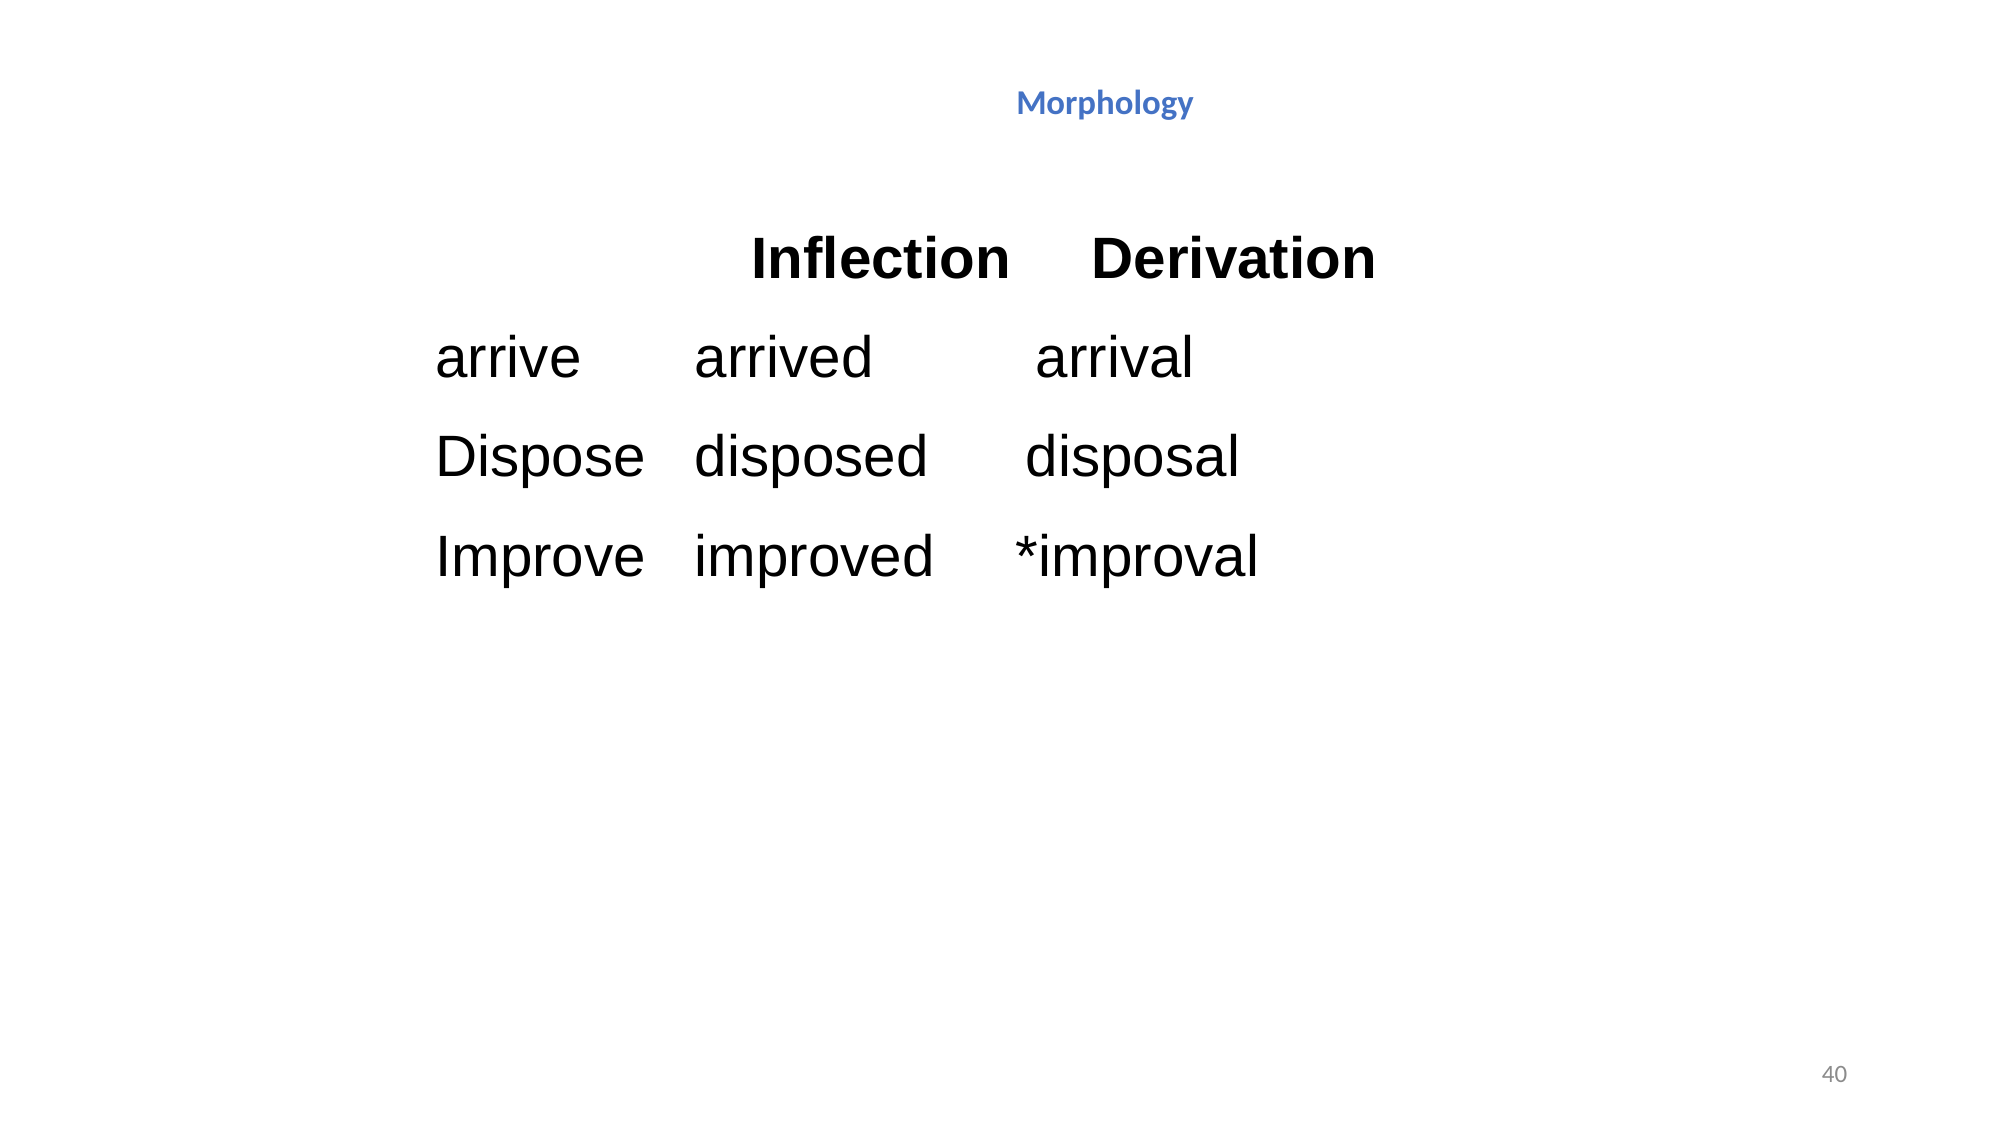

# Morphology
	          	 Inflection     Derivation
	arrive       arrived          arrival
	Dispose   disposed      disposal
	Improve   improved     *improval

40